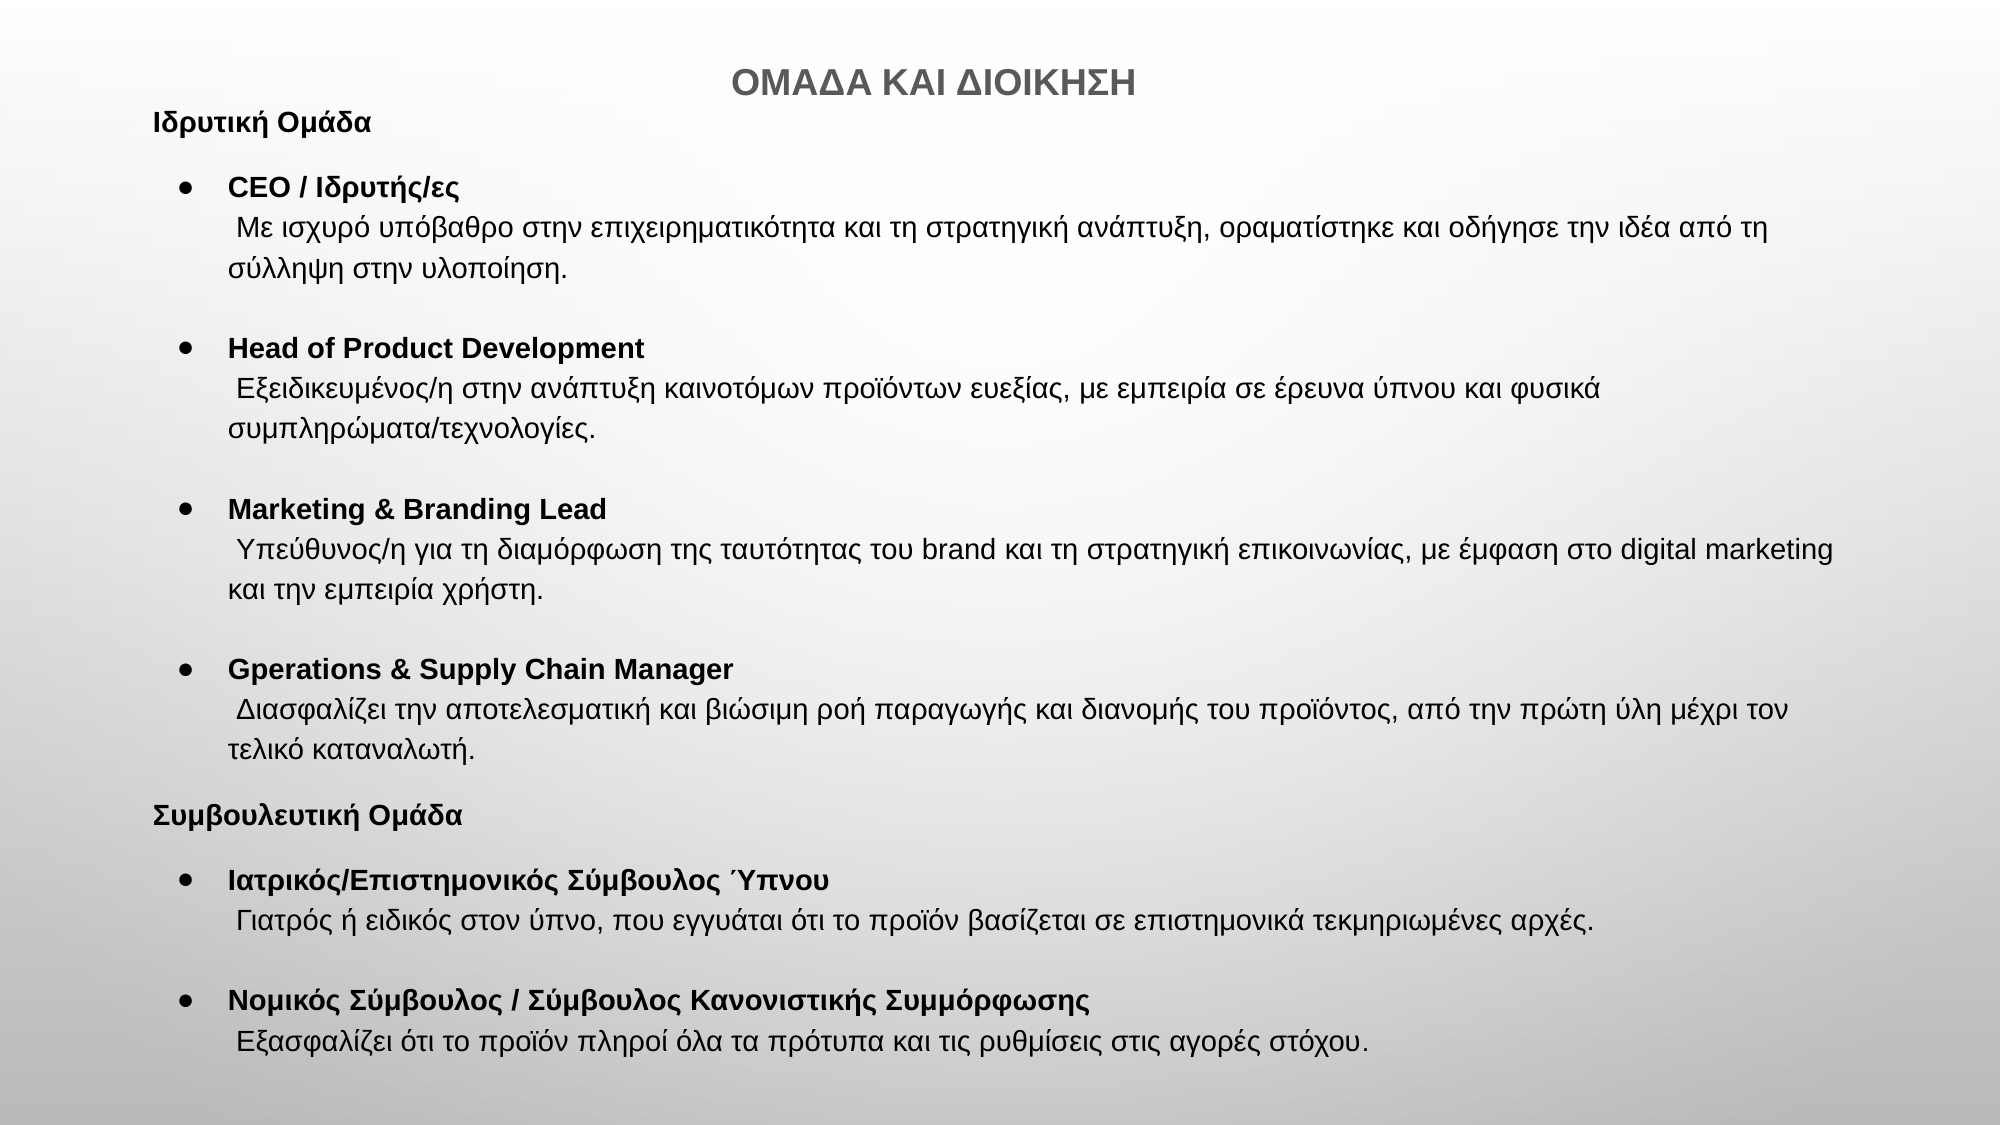

ΟΜΑΔΑ ΚΑΙ ΔΙΟΙΚΗΣΗ
Ιδρυτική Ομάδα
CEO / Ιδρυτής/ες
 Με ισχυρό υπόβαθρο στην επιχειρηματικότητα και τη στρατηγική ανάπτυξη, οραματίστηκε και οδήγησε την ιδέα από τη σύλληψη στην υλοποίηση.
Head of Product Development
 Εξειδικευμένος/η στην ανάπτυξη καινοτόμων προϊόντων ευεξίας, με εμπειρία σε έρευνα ύπνου και φυσικά συμπληρώματα/τεχνολογίες.
Marketing & Branding Lead
 Υπεύθυνος/η για τη διαμόρφωση της ταυτότητας του brand και τη στρατηγική επικοινωνίας, με έμφαση στο digital marketing και την εμπειρία χρήστη.
Gperations & Supply Chain Manager
 Διασφαλίζει την αποτελεσματική και βιώσιμη ροή παραγωγής και διανομής του προϊόντος, από την πρώτη ύλη μέχρι τον τελικό καταναλωτή.
Συμβουλευτική Ομάδα
Ιατρικός/Επιστημονικός Σύμβουλος Ύπνου
 Γιατρός ή ειδικός στον ύπνο, που εγγυάται ότι το προϊόν βασίζεται σε επιστημονικά τεκμηριωμένες αρχές.
Νομικός Σύμβουλος / Σύμβουλος Κανονιστικής Συμμόρφωσης
 Εξασφαλίζει ότι το προϊόν πληροί όλα τα πρότυπα και τις ρυθμίσεις στις αγορές στόχου.